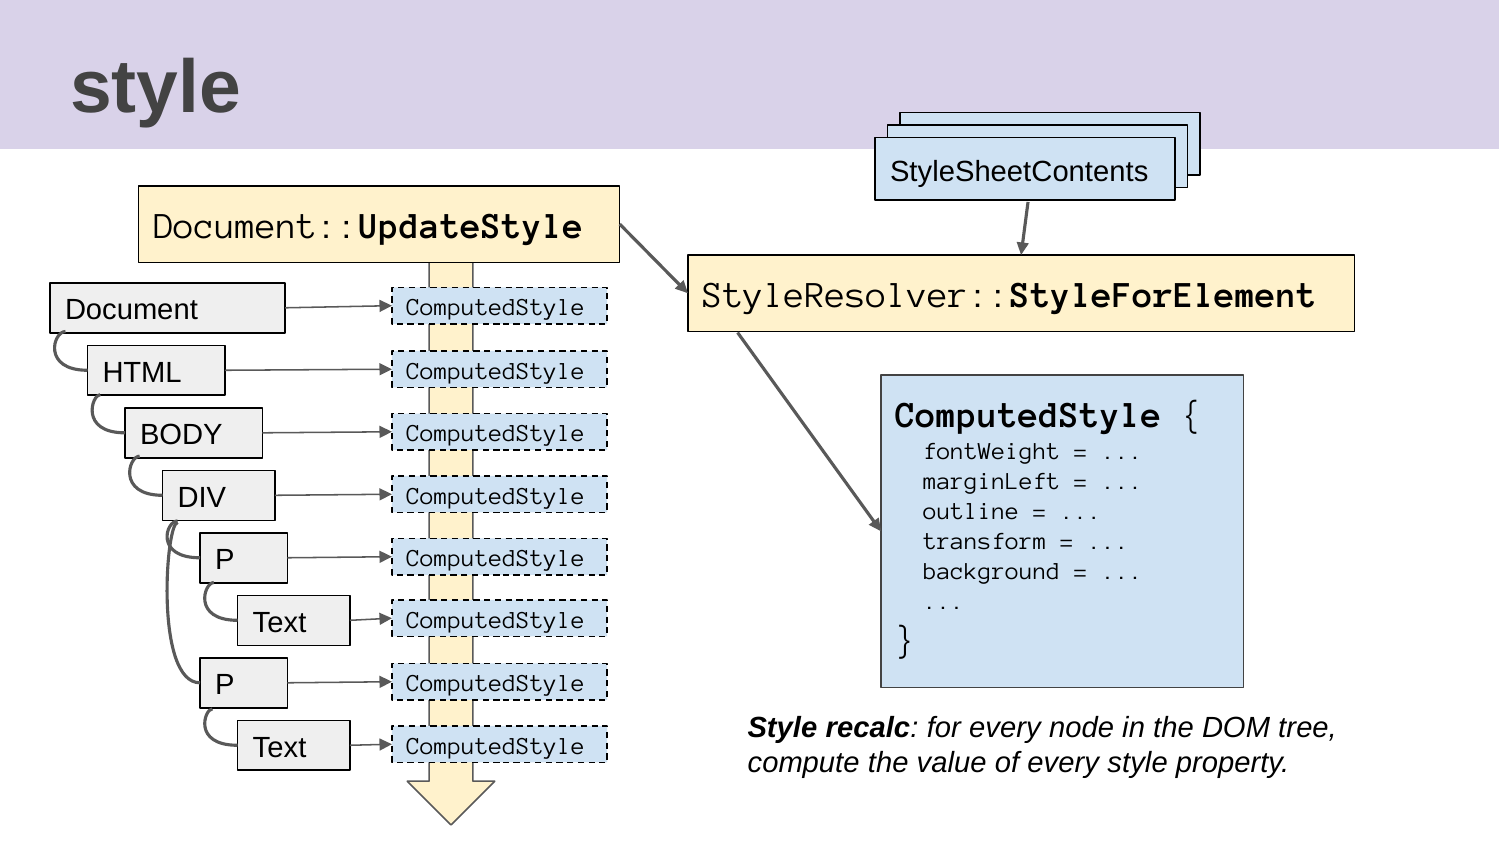

style
StyleSheetContents
StyleSheetContents
StyleSheetContents
Document::UpdateStyle

StyleResolver::StyleForElement
Document
ComputedStyle
HTML
ComputedStyle
ComputedStyle {
  fontWeight = ...
  marginLeft = ...
  outline = ...
  transform = ...
  background = ...
  ...
}
BODY
ComputedStyle
DIV
ComputedStyle
P
ComputedStyle
Text
ComputedStyle
P
ComputedStyle
Style recalc: for every node in the DOM tree, compute the value of every style property.
Text
ComputedStyle